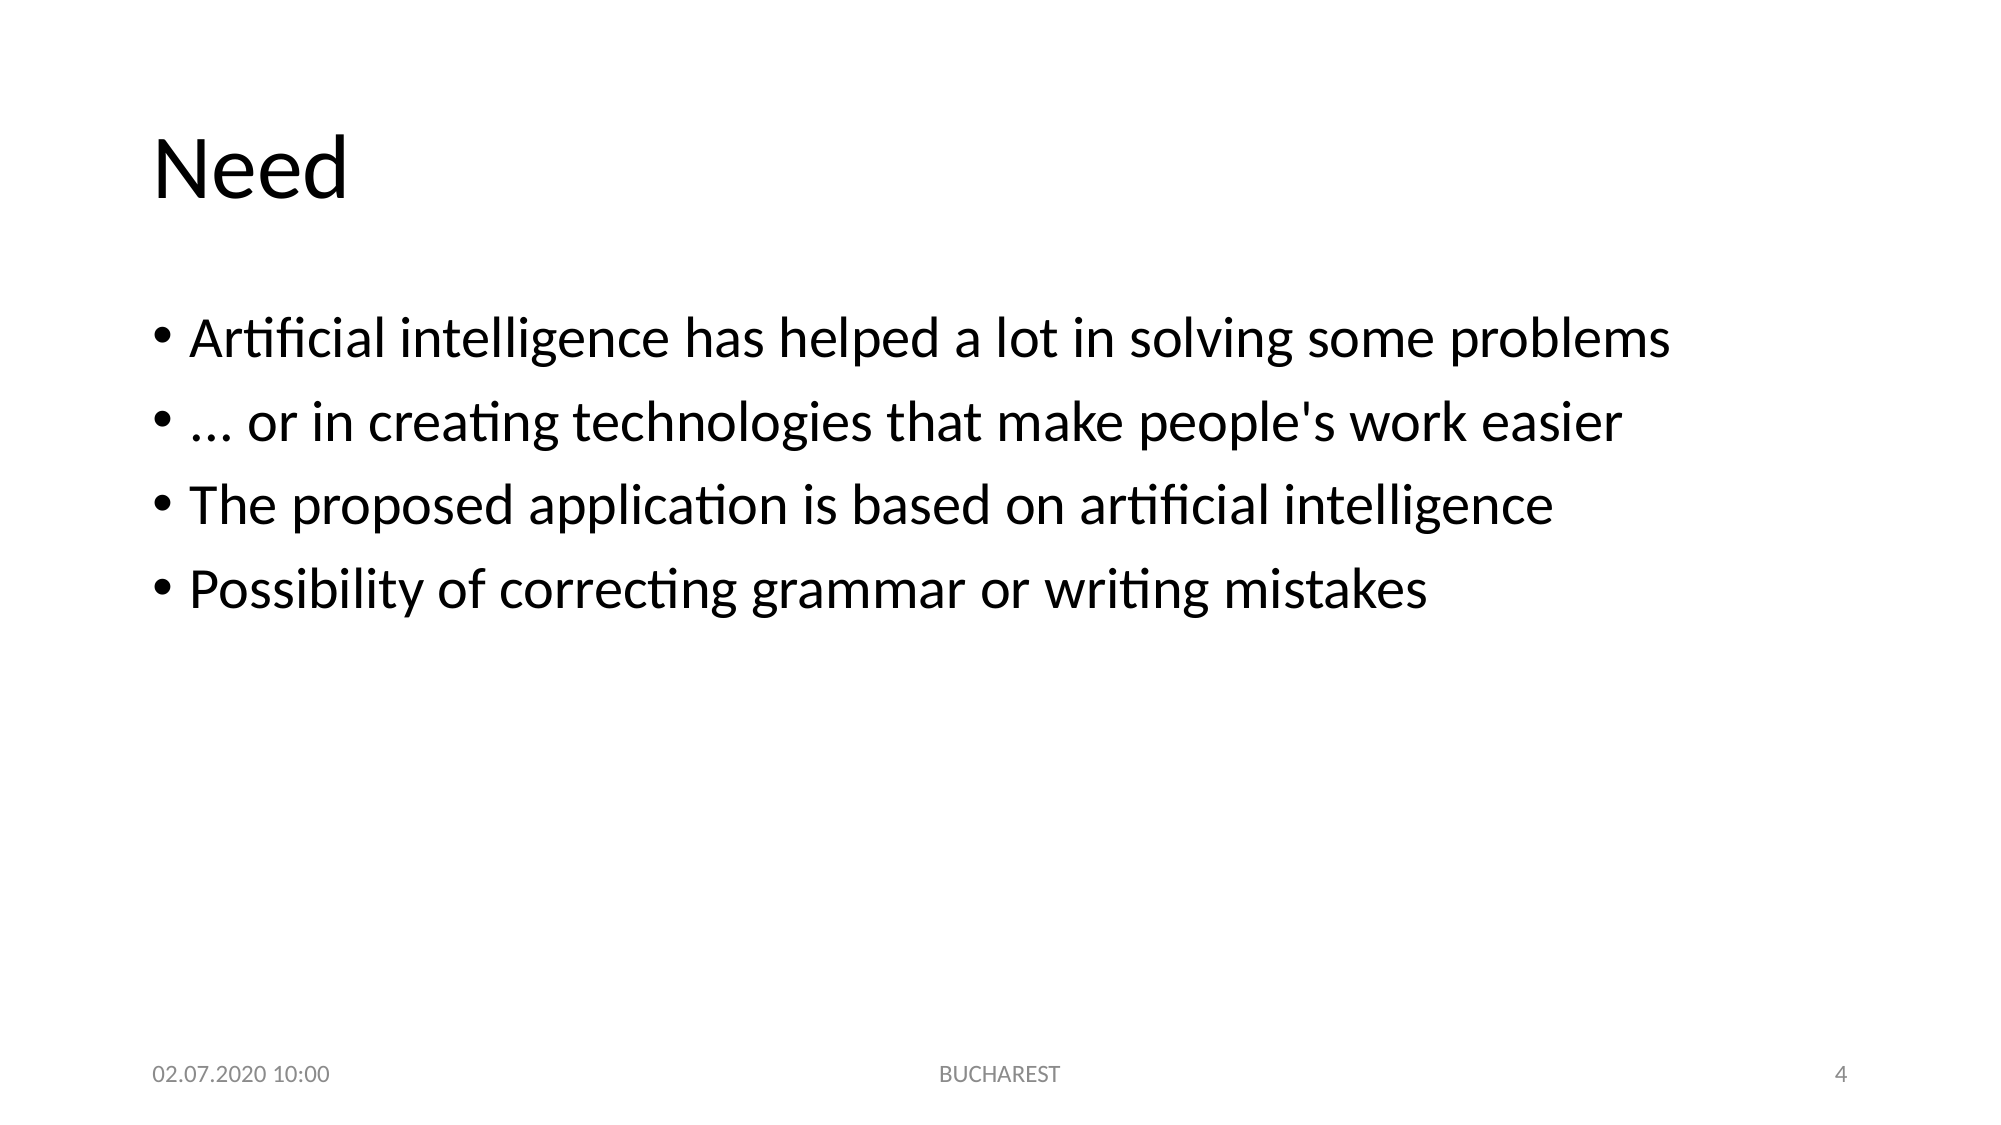

# Need
Artificial intelligence has helped a lot in solving some problems
... or in creating technologies that make people's work easier
The proposed application is based on artificial intelligence
Possibility of correcting grammar or writing mistakes
02.07.2020 10:00
BUCHAREST
4